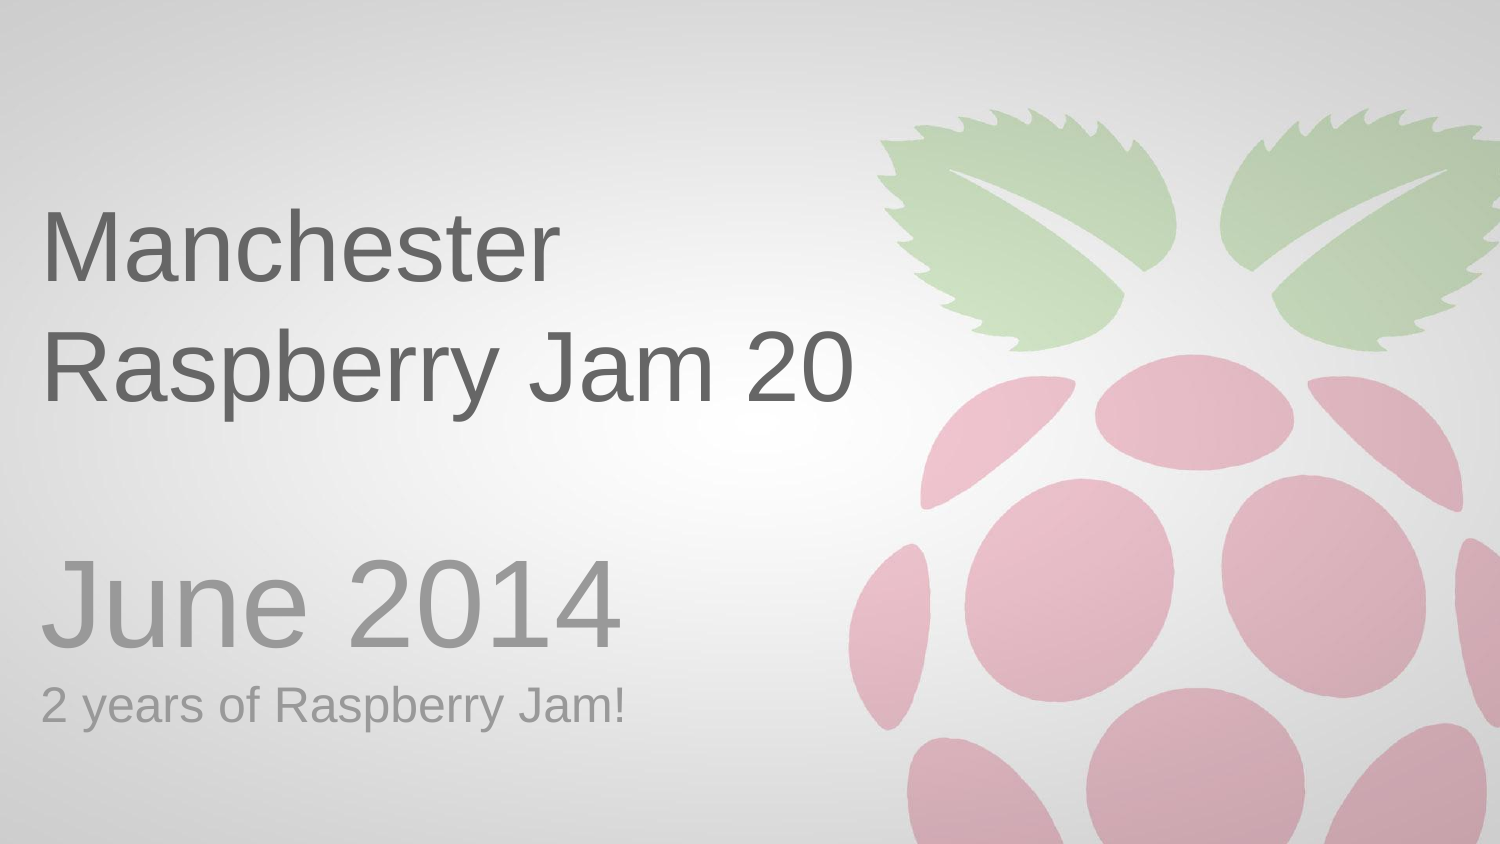

# Manchester
Raspberry Jam 20
June 2014
2 years of Raspberry Jam!